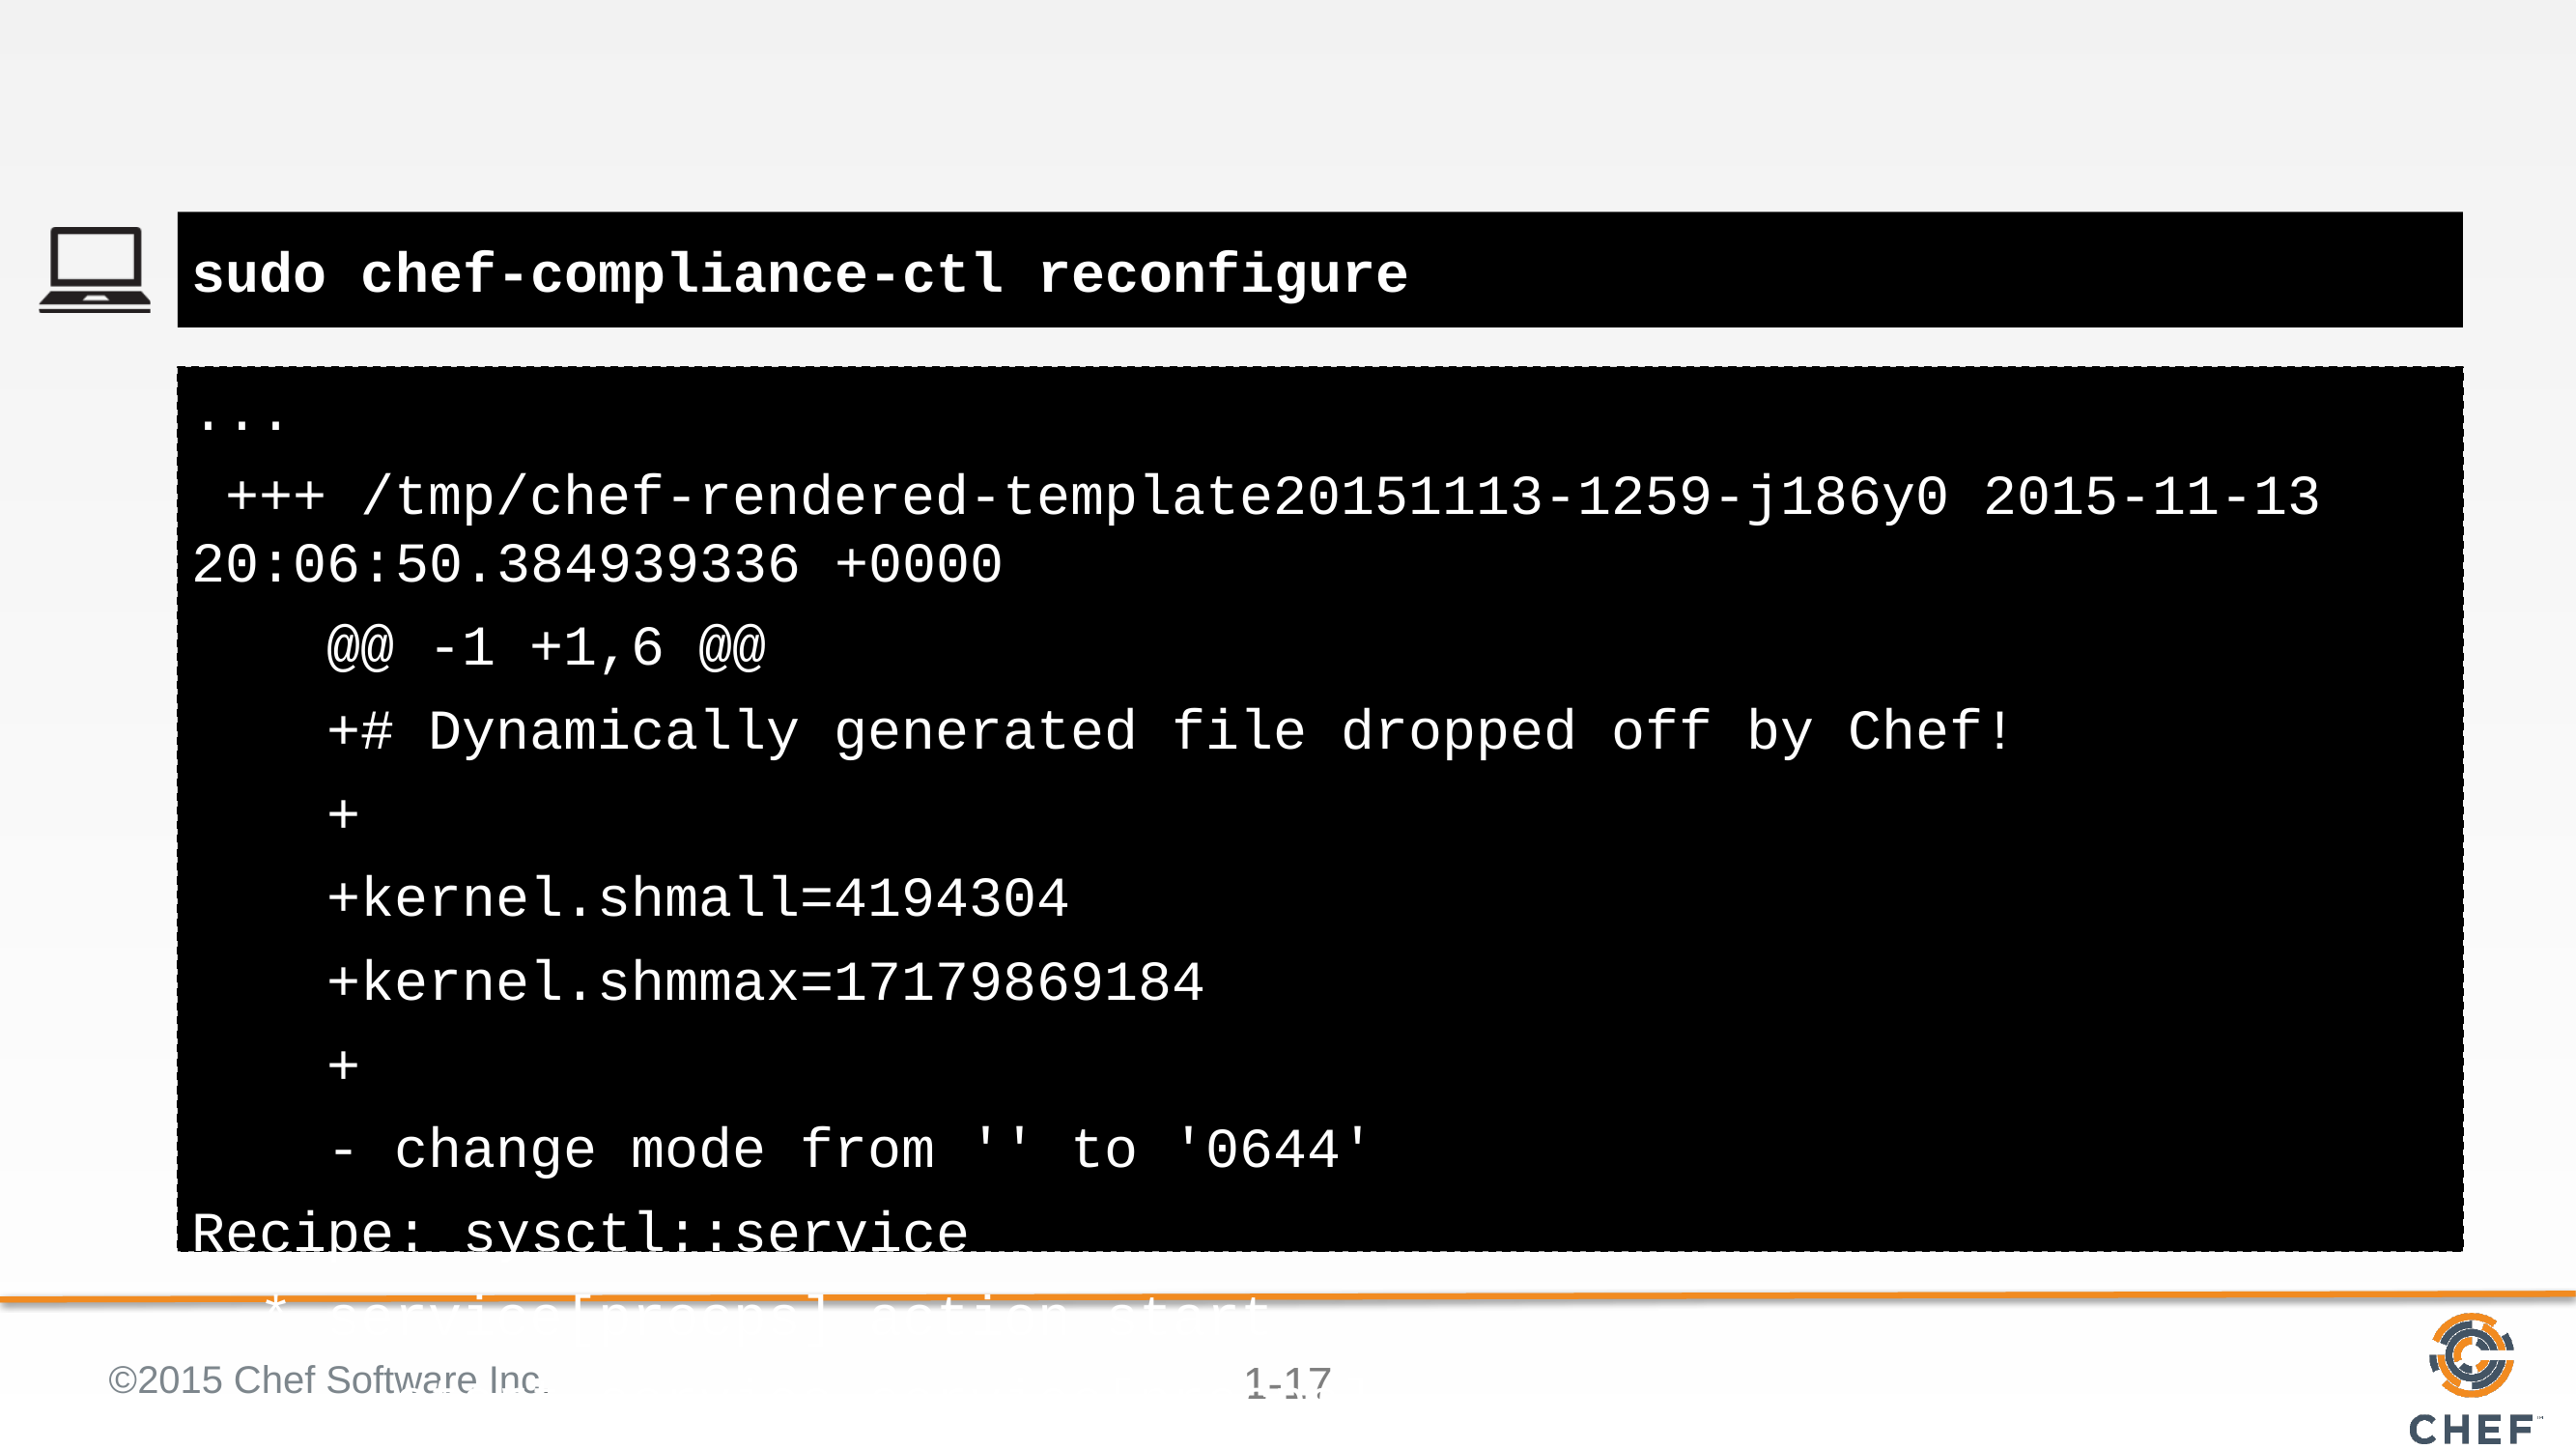

#
sudo chef-compliance-ctl reconfigure
...
 +++ /tmp/chef-rendered-template20151113-1259-j186y0 2015-11-13 20:06:50.384939336 +0000
    @@ -1 +1,6 @@
    +# Dynamically generated file dropped off by Chef!
    +
    +kernel.shmall=4194304
    +kernel.shmmax=17179869184
    +
    - change mode from '' to '0644'
Recipe: sysctl::service
  * service[procps] action start
    - start service service[procps]

Running handlers:
Running handlers complete
Chef Client finished, 118/124 resources updated in 259.512030572 seconds
chef-compliance Reconfigured!